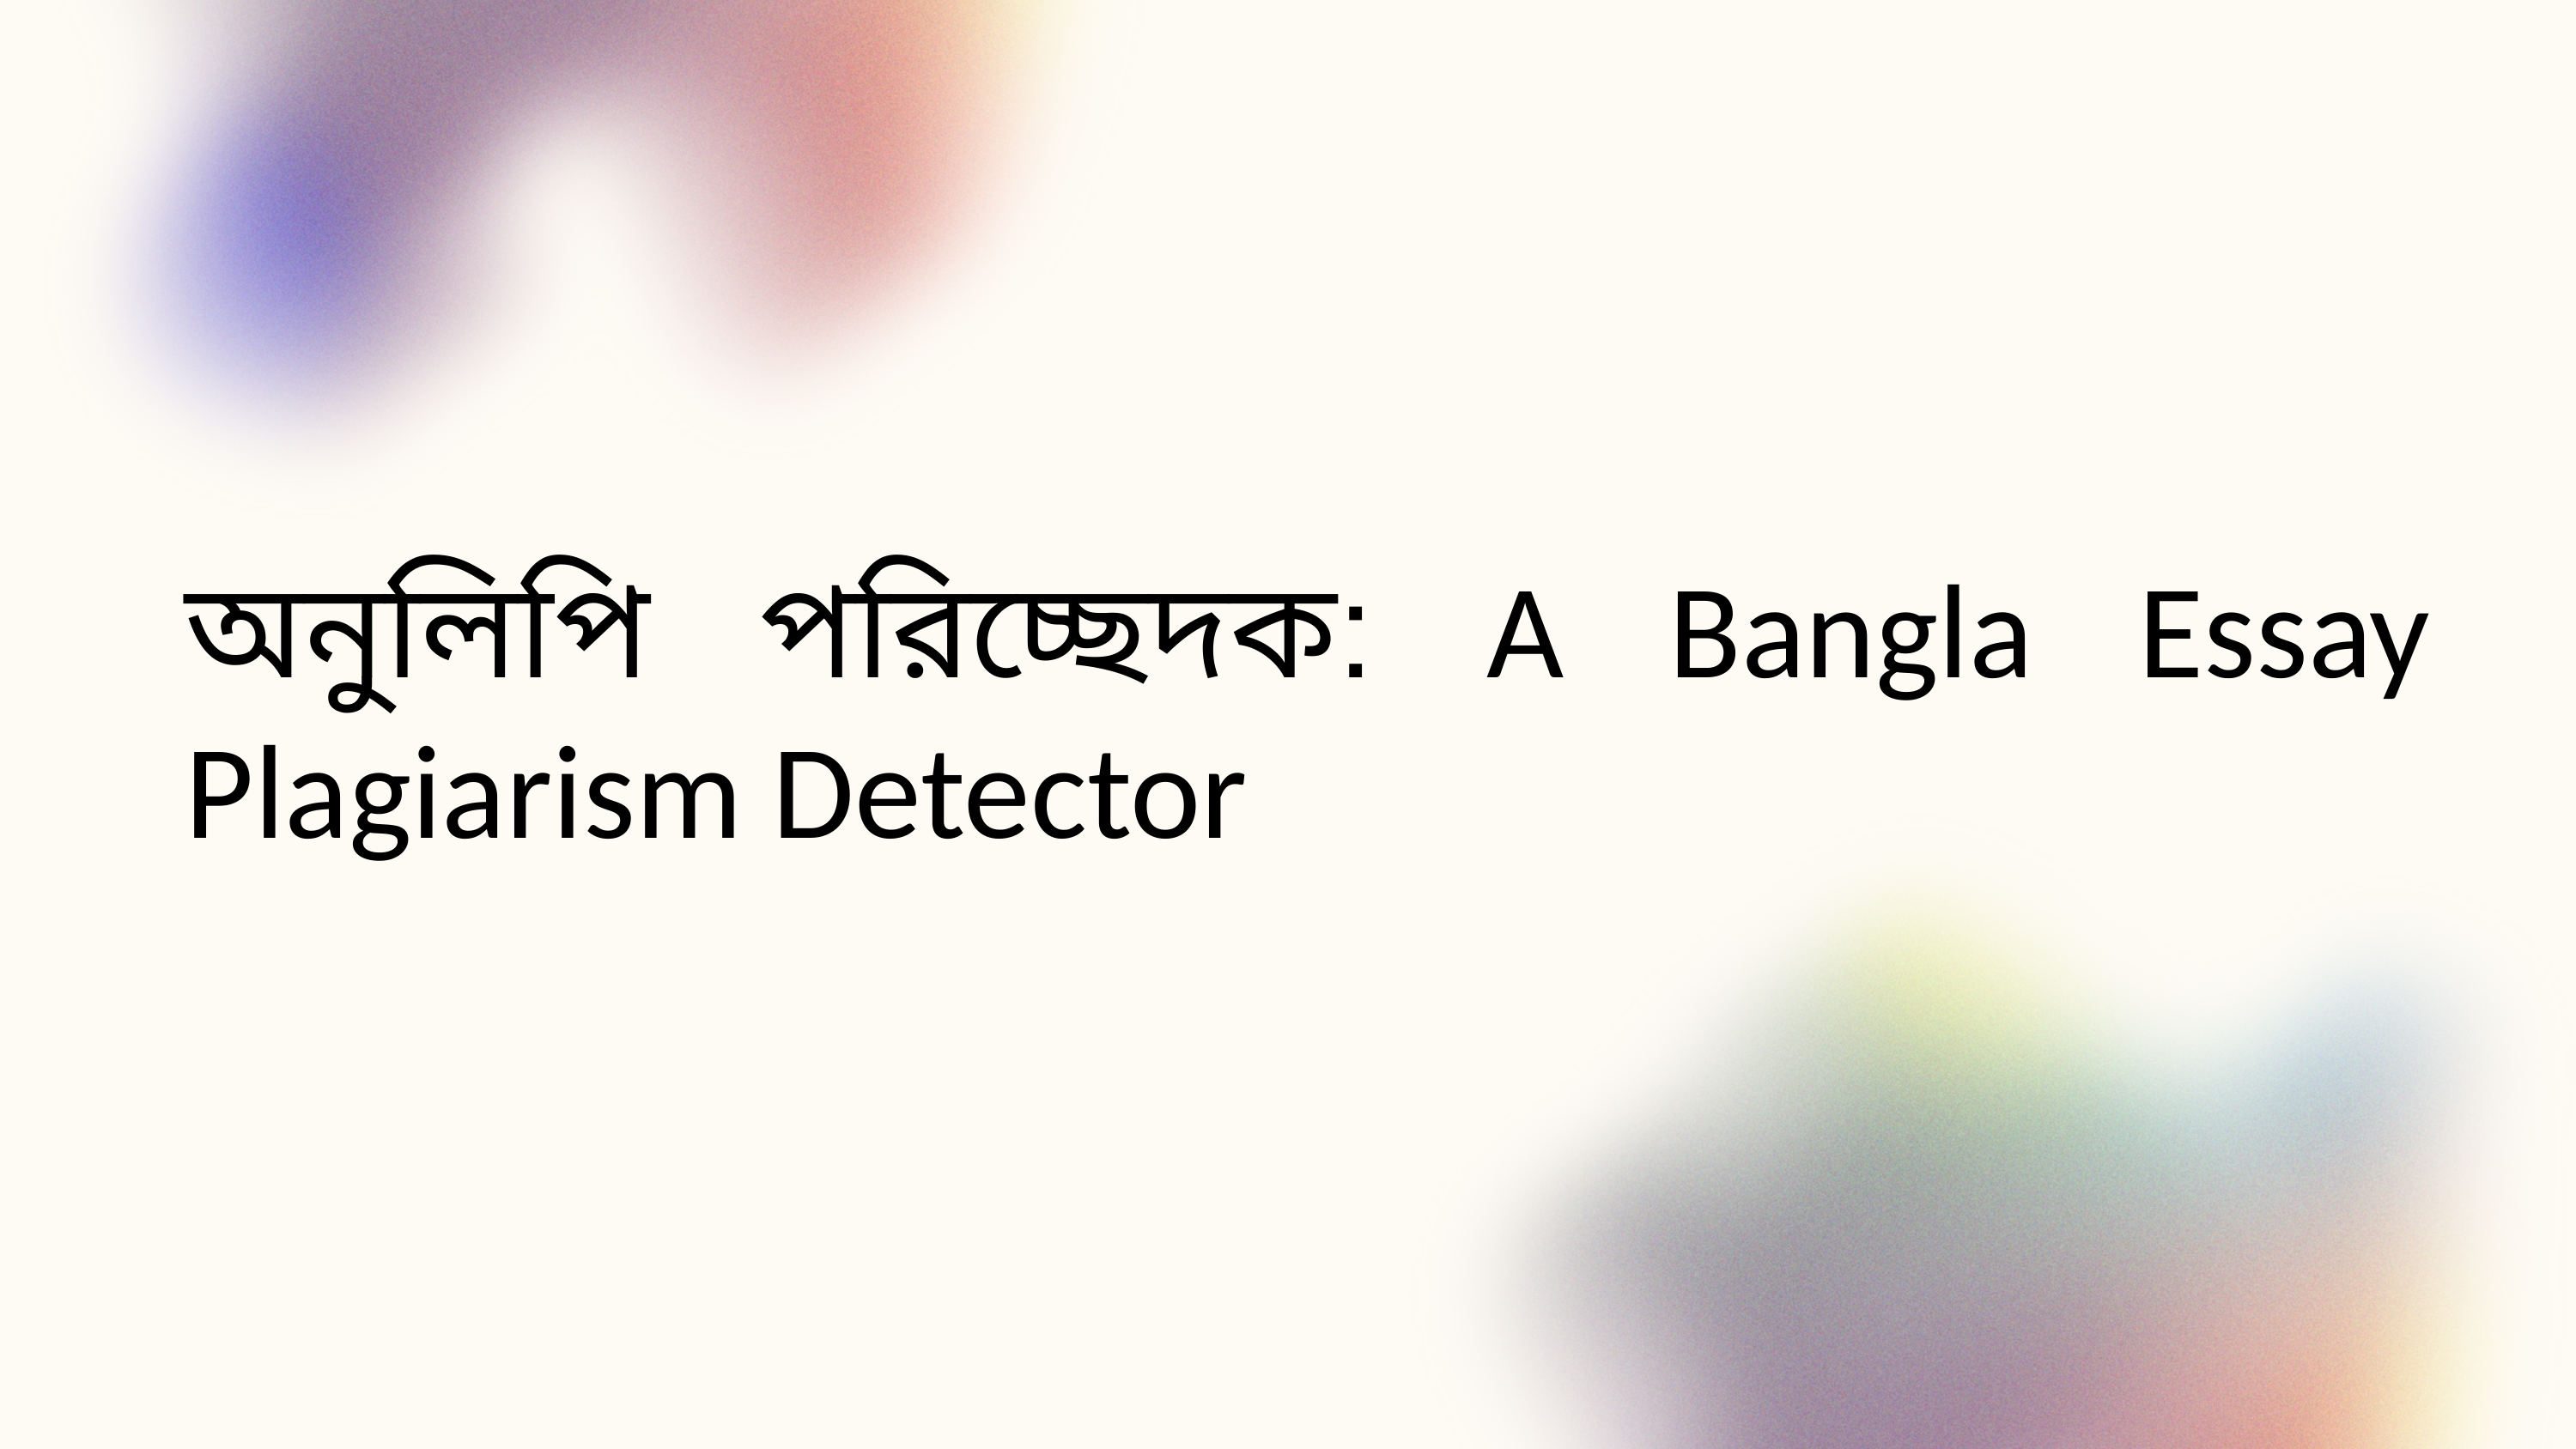

অনুলিপি পরিচ্ছেদক: A Bangla Essay Plagiarism Detector